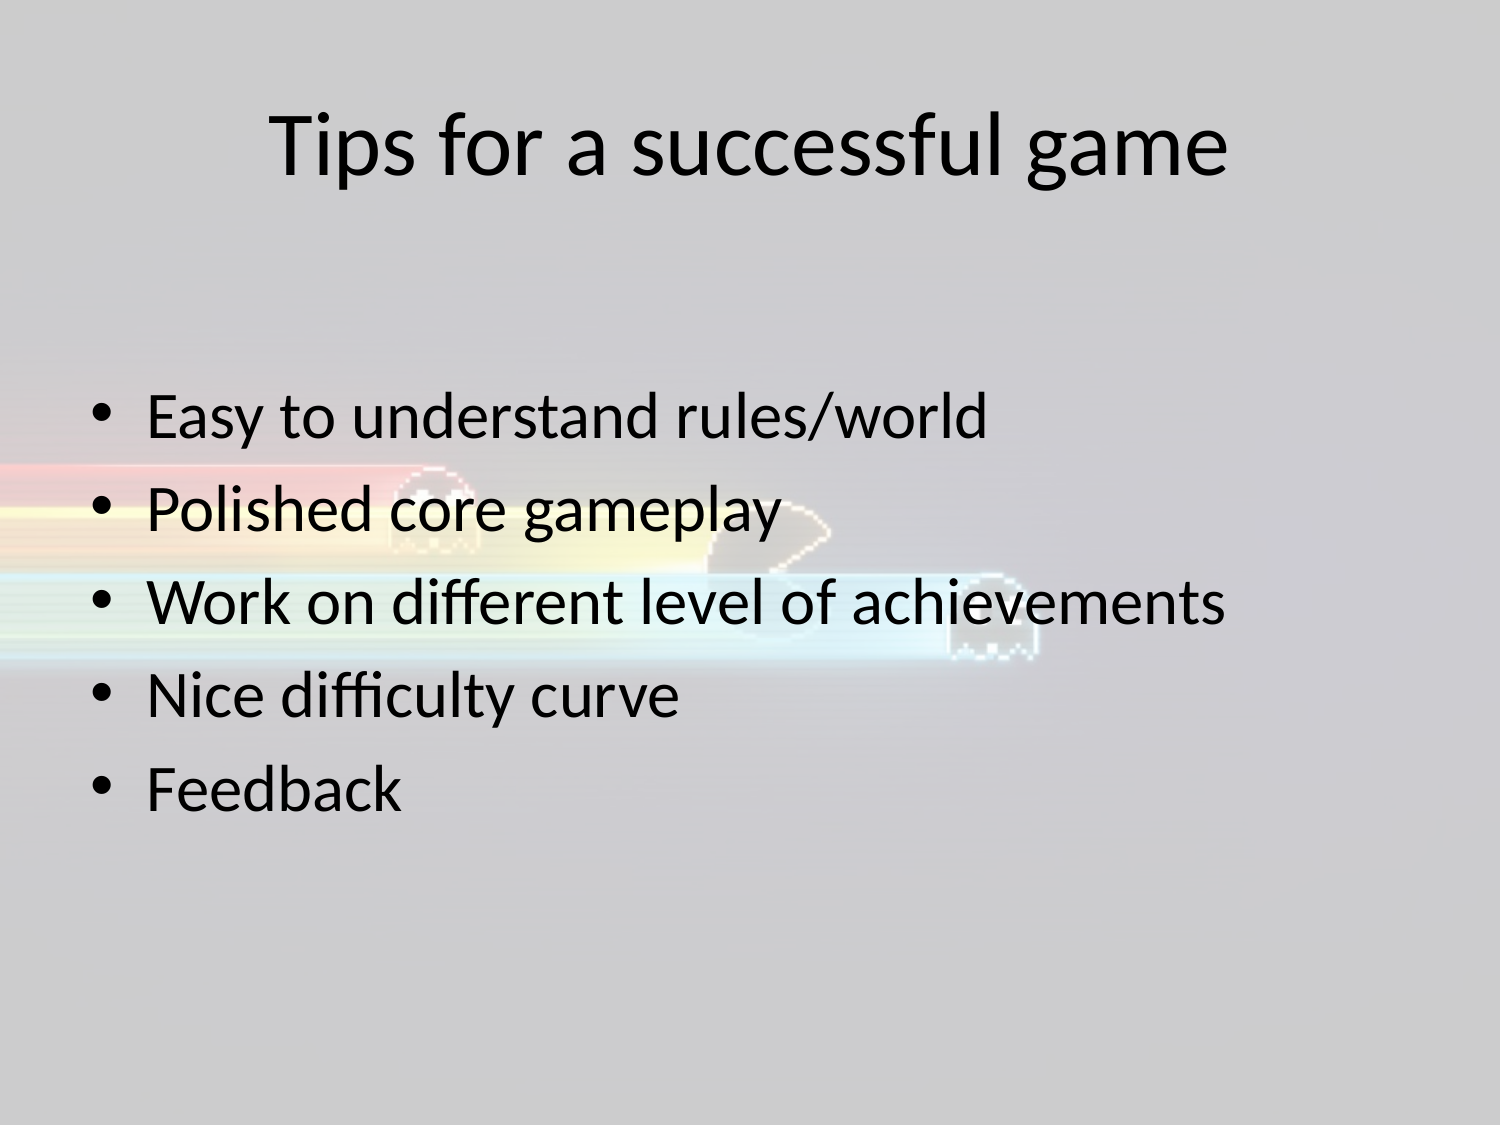

# Tips for a successful game
Easy to understand rules/world
Polished core gameplay
Work on different level of achievements
Nice difficulty curve
Feedback